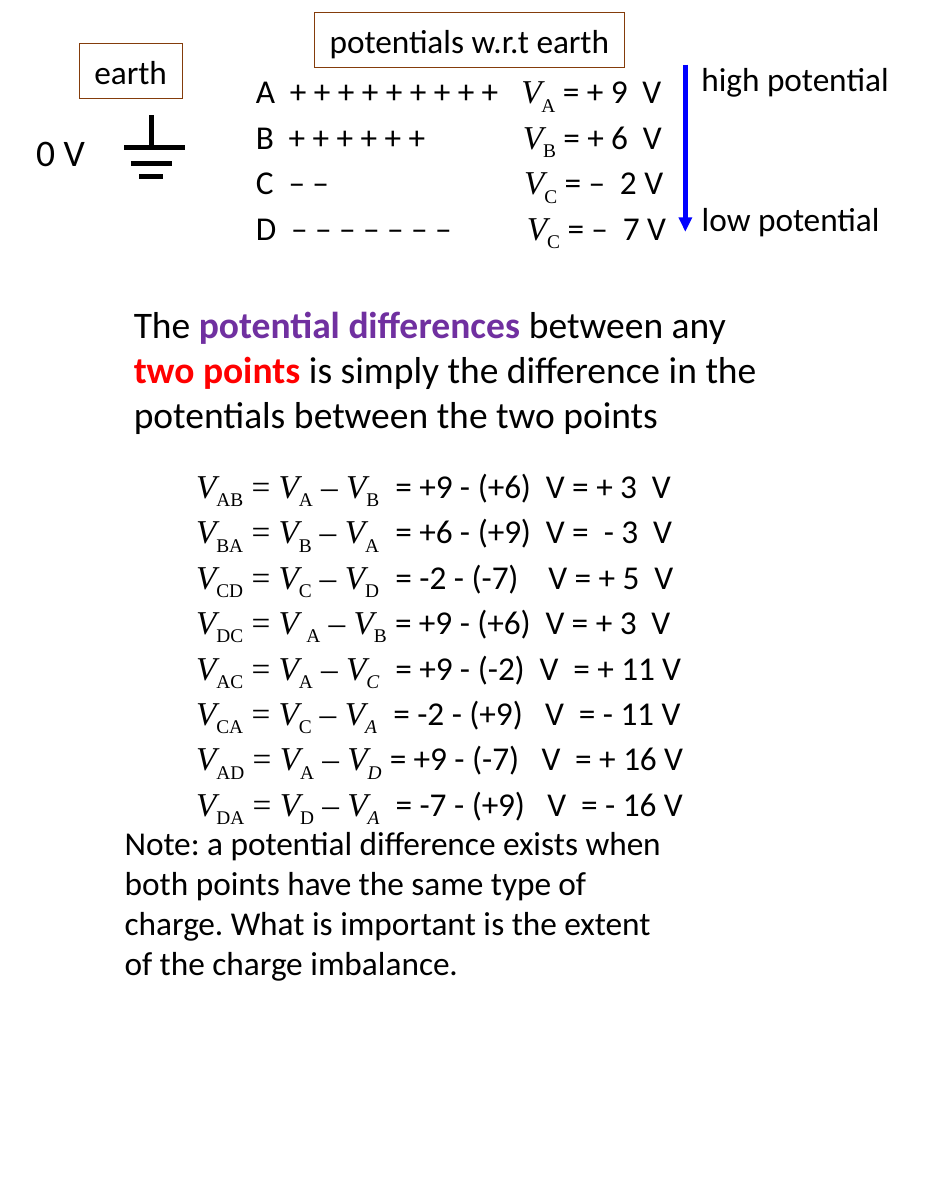

potentials w.r.t earth
earth
high potential
A  + + + + + + + + +   VA = + 9  V
B  + + + + + +             VB = + 6  V
C  – –                          VC = –  2 V
D  – – – – – – –          VC = –  7 V
0 V
low potential
The potential differences between any two points is simply the difference in the potentials between the two points
VAB = VA – VB  = +9 - (+6)  V = + 3  V
VBA = VB – VA  = +6 - (+9)  V =  - 3  V
VCD = VC – VD  = -2 - (-7)    V = + 5  V
VDC = V A – VB = +9 - (+6)  V = + 3  V
VAC = VA – VC  = +9 - (-2)  V  = + 11 V
VCA = VC – VA  = -2 - (+9)   V  = - 11 V
VAD = VA – VD = +9 - (-7)   V  = + 16 V
VDA = VD – VA  = -7 - (+9)   V  = - 16 V

Note: a potential difference exists when both points have the same type of charge. What is important is the extent of the charge imbalance.